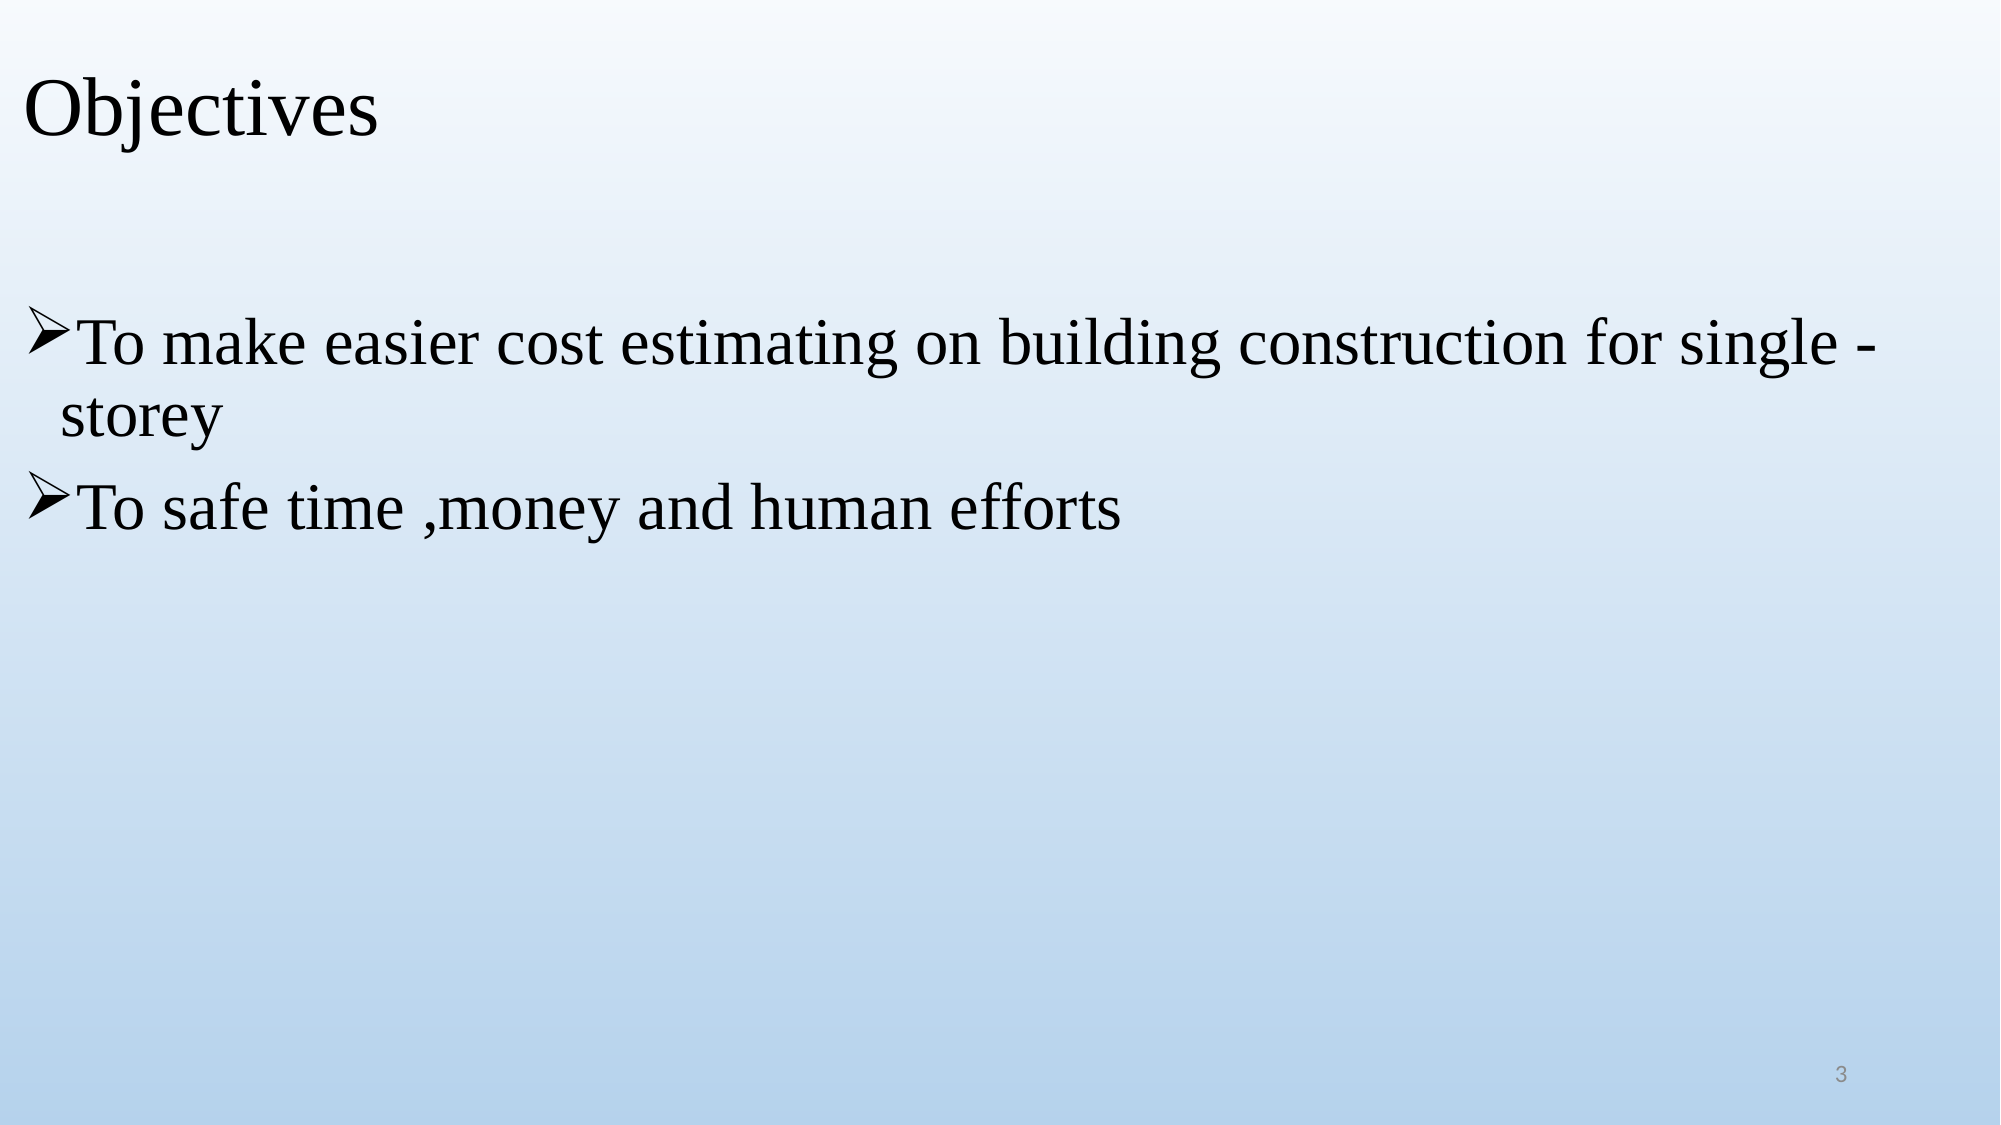

# Objectives
To make easier cost estimating on building construction for single -storey
To safe time ,money and human efforts

3